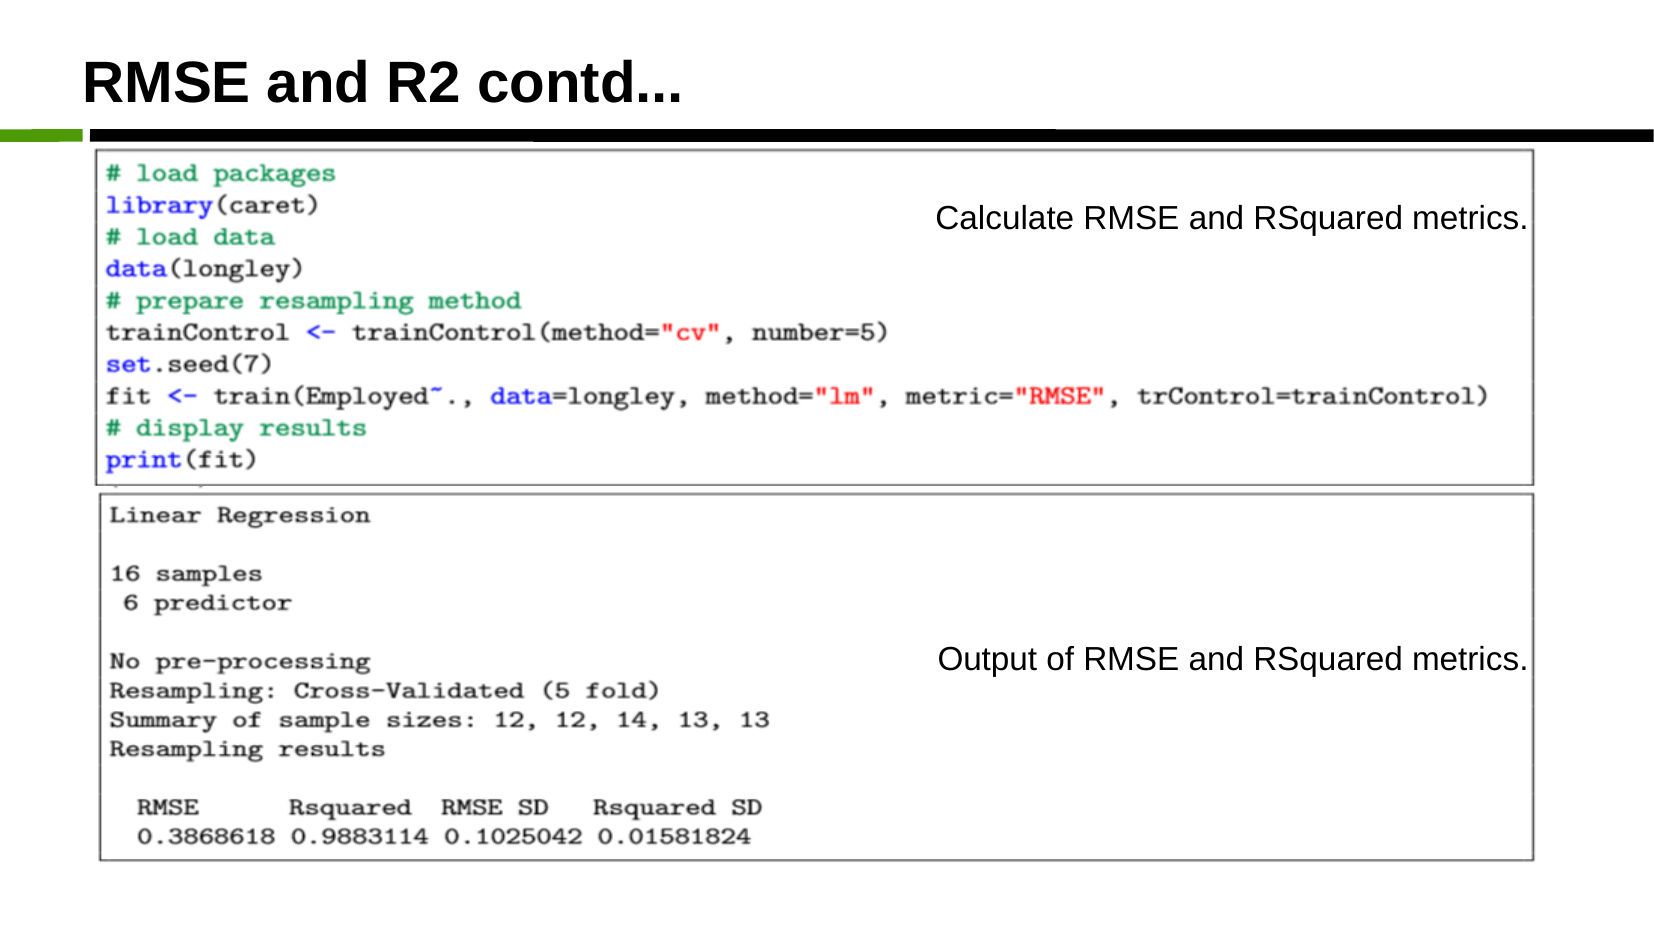

RMSE and R2 contd...

Calculate RMSE and RSquared metrics.
 Output of RMSE and RSquared metrics.